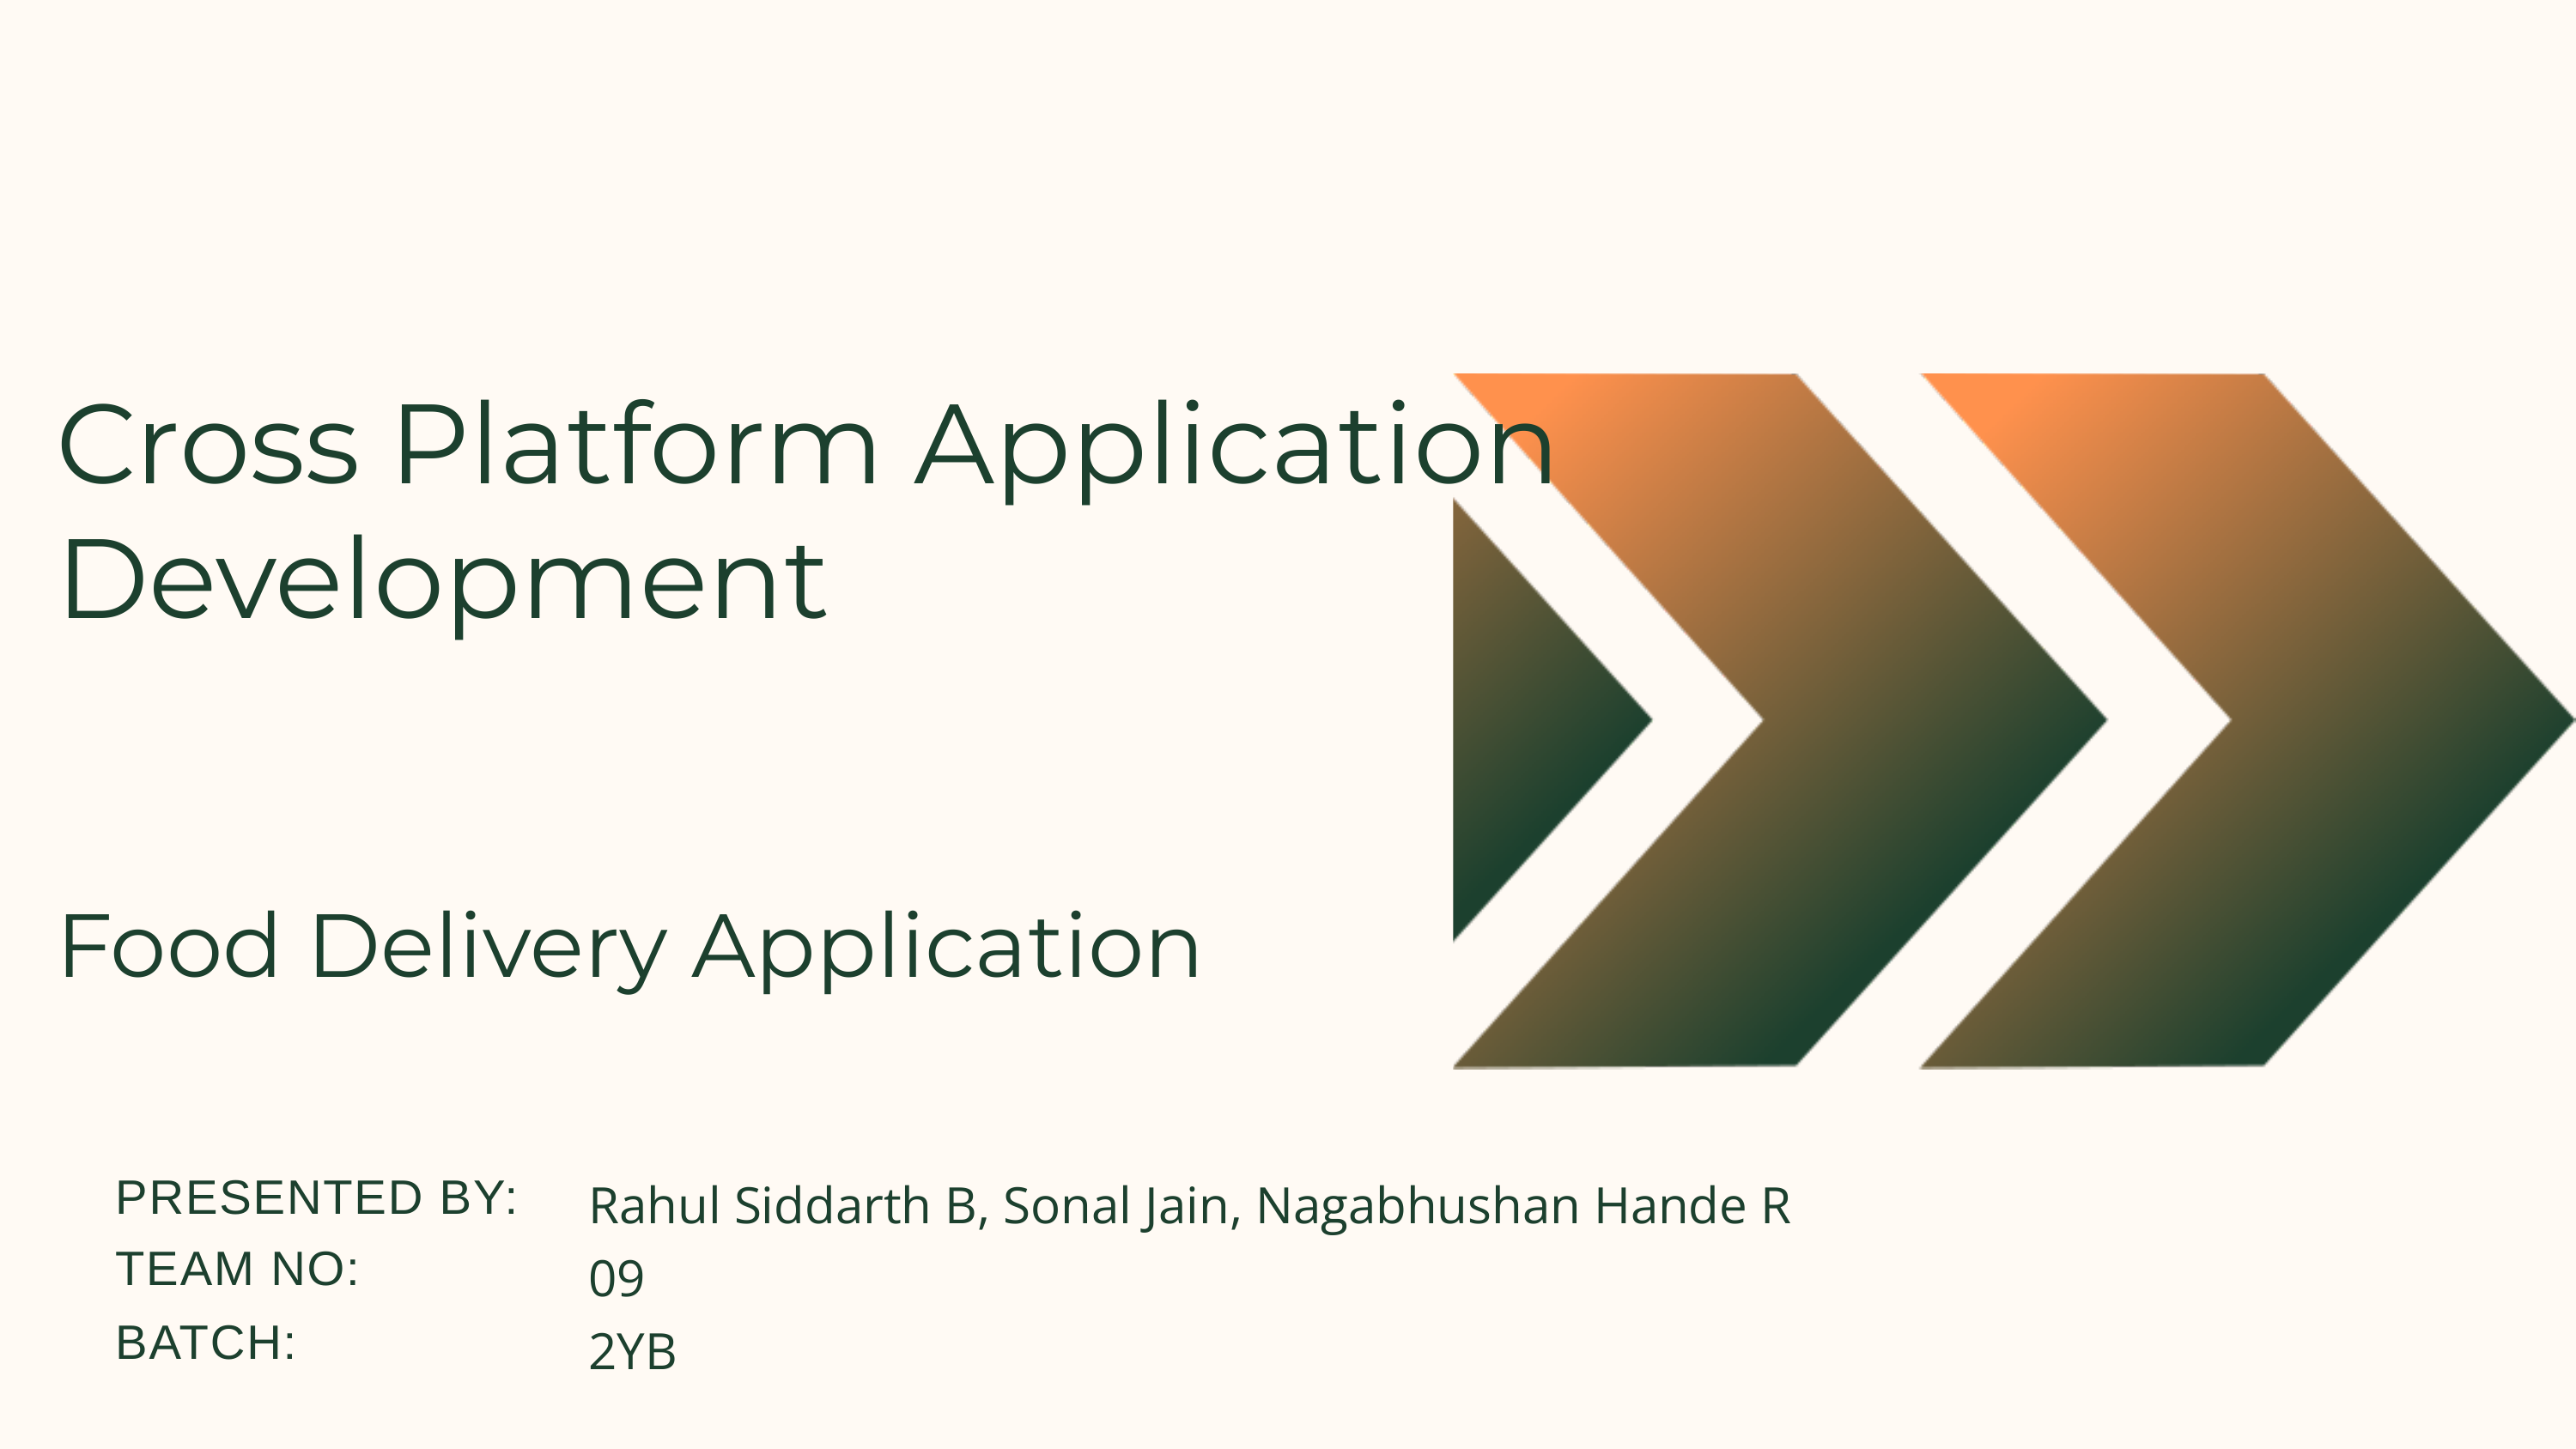

Cross Platform Application Development

Food Delivery Application
Rahul Siddarth B, Sonal Jain, Nagabhushan Hande R
PRESENTED BY:
09
TEAM NO:
2YB
BATCH: